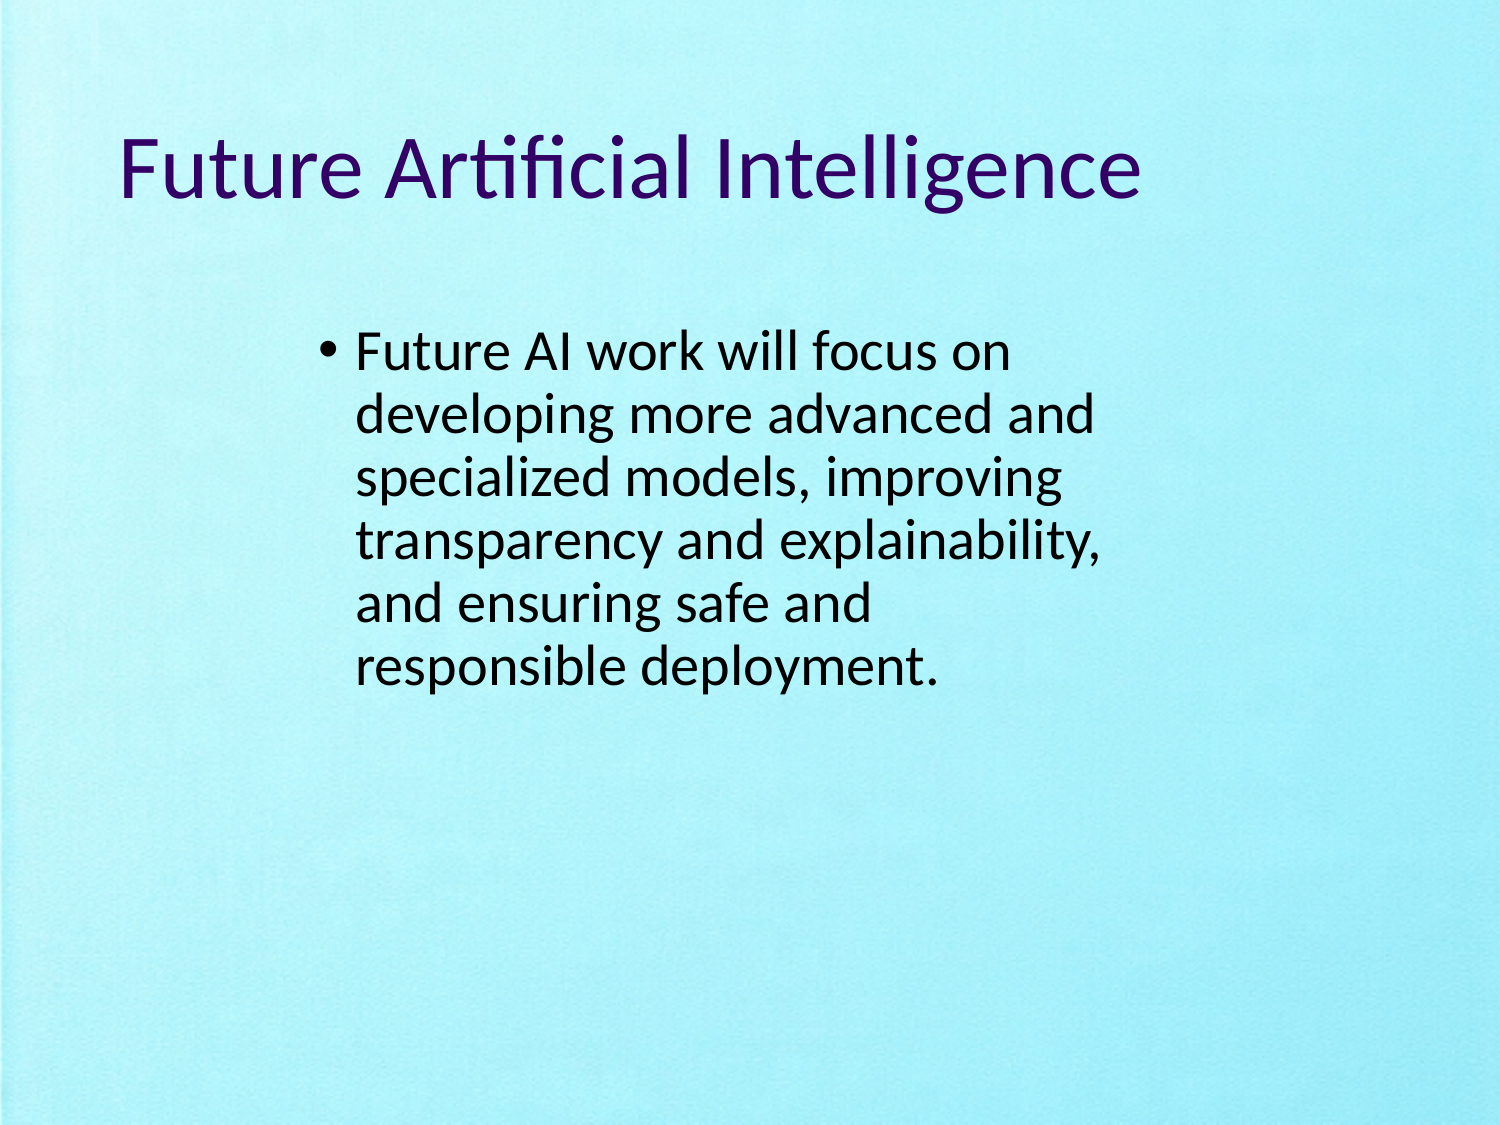

# Future Artificial Intelligence
Future AI work will focus on developing more advanced and specialized models, improving transparency and explainability, and ensuring safe and responsible deployment.